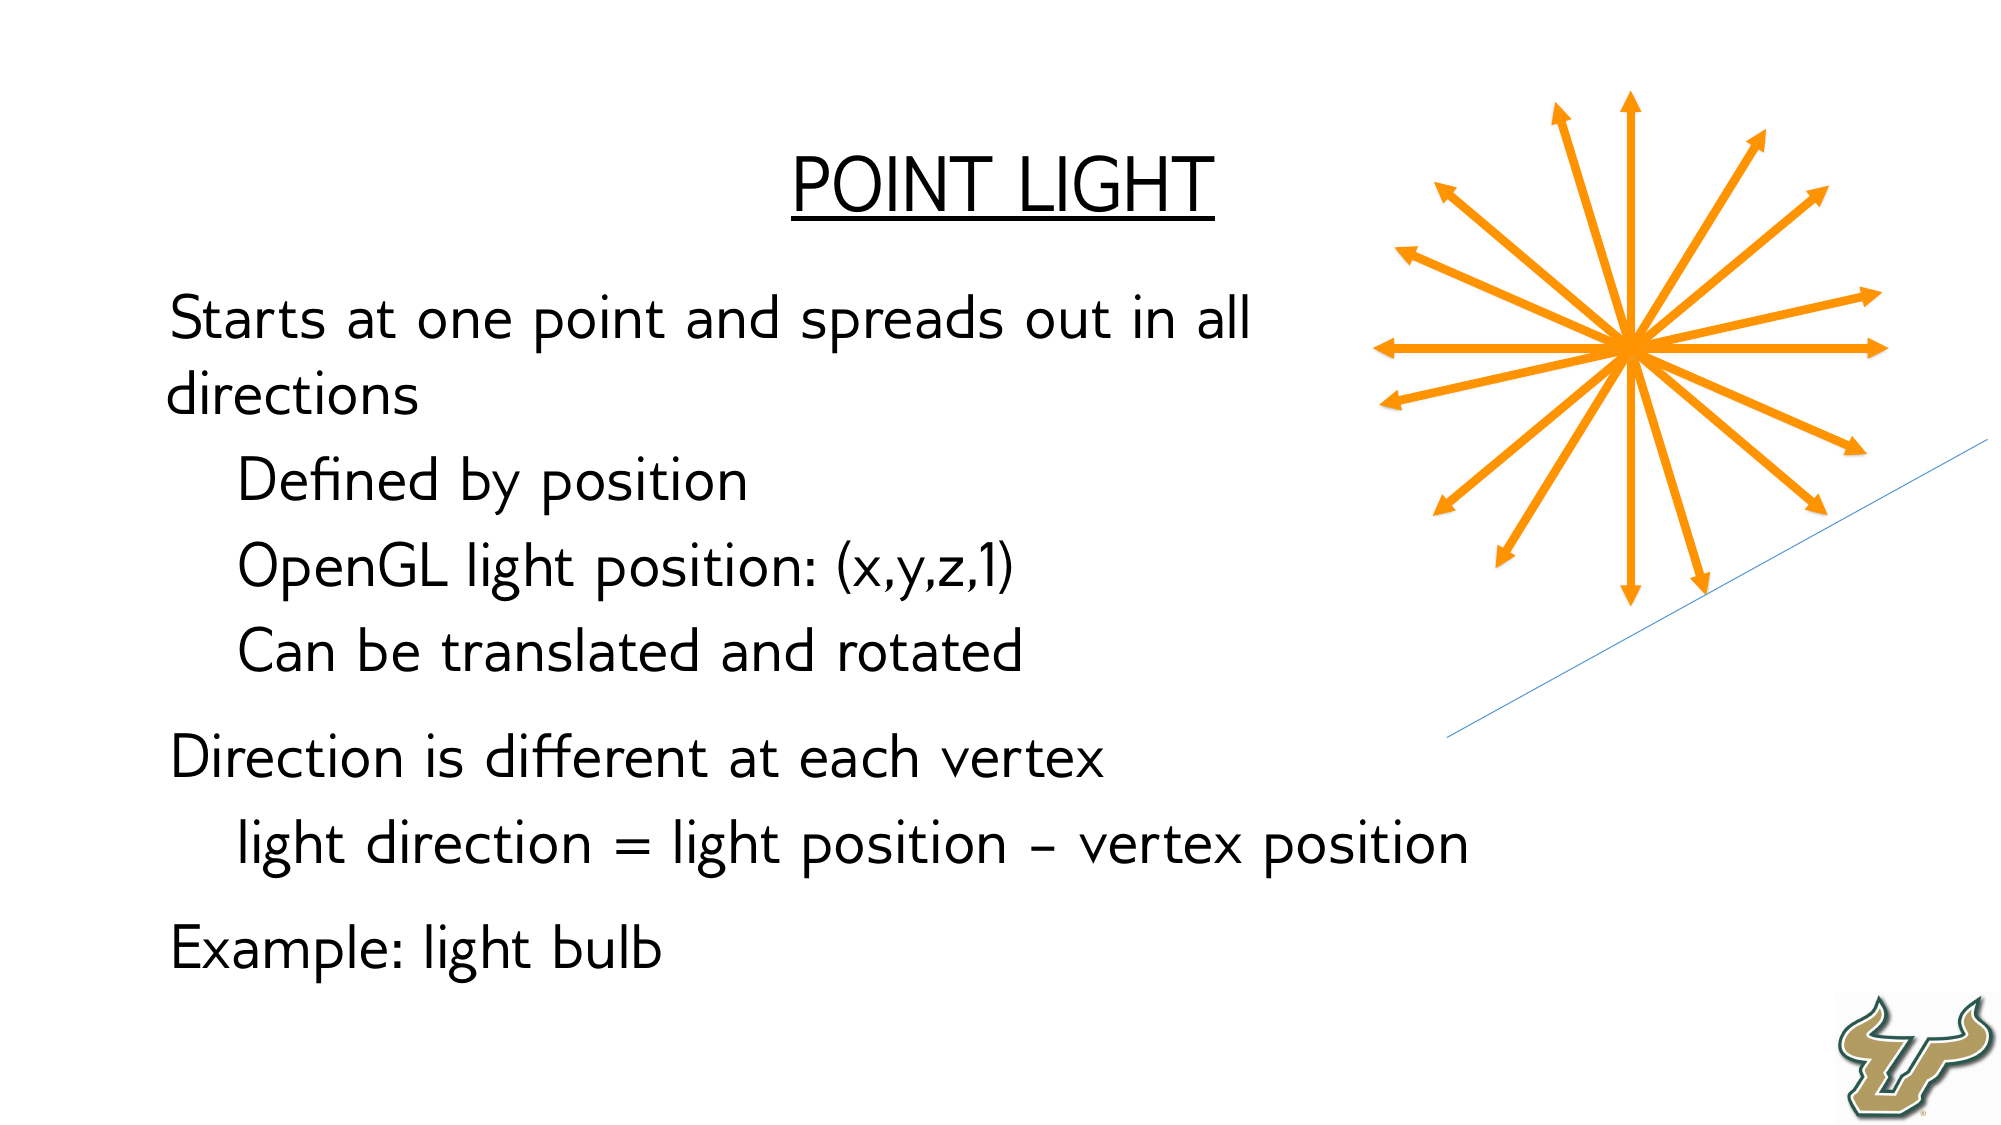

POINT LIGHT
Starts at one point and spreads out in all
directions
Defined by position
OpenGL light position: (x,y,z,1)
Can be translated and rotated
Direction is different at each vertex
light direction = light position – vertex position
Example: light bulb